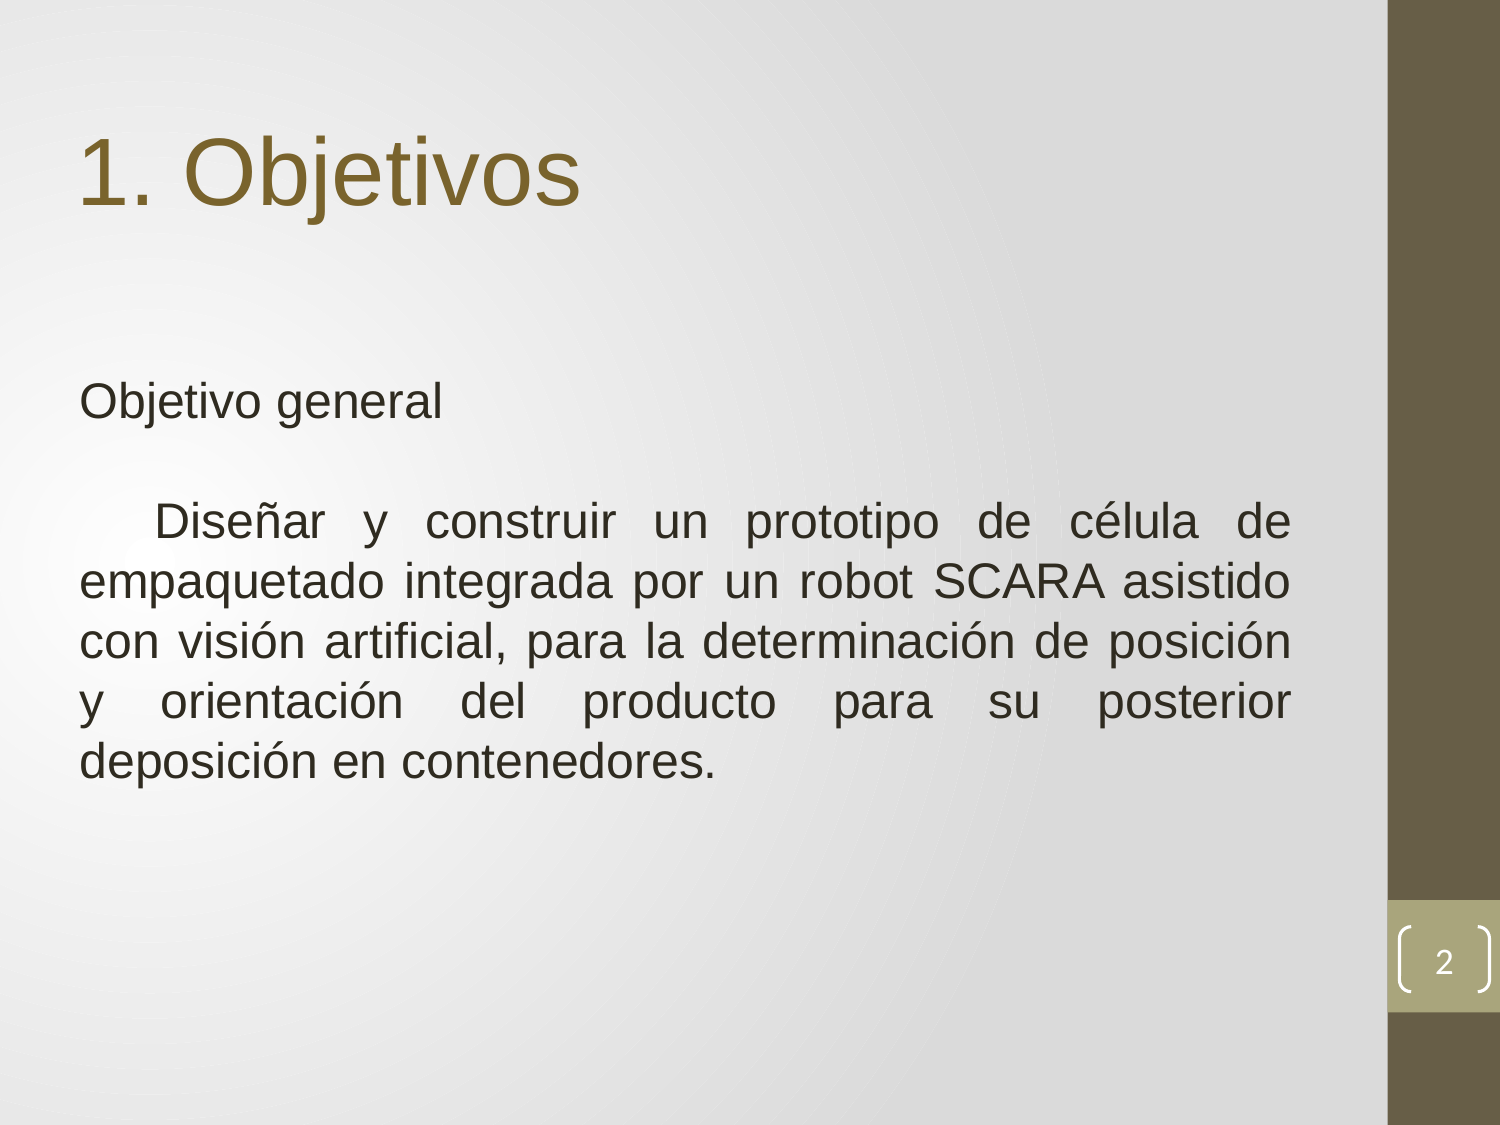

1. Objetivos
Objetivo general

Diseñar y construir un prototipo de célula de empaquetado integrada por un robot SCARA asistido con visión artificial, para la determinación de posición y orientación del producto para su posterior deposición en contenedores.
2